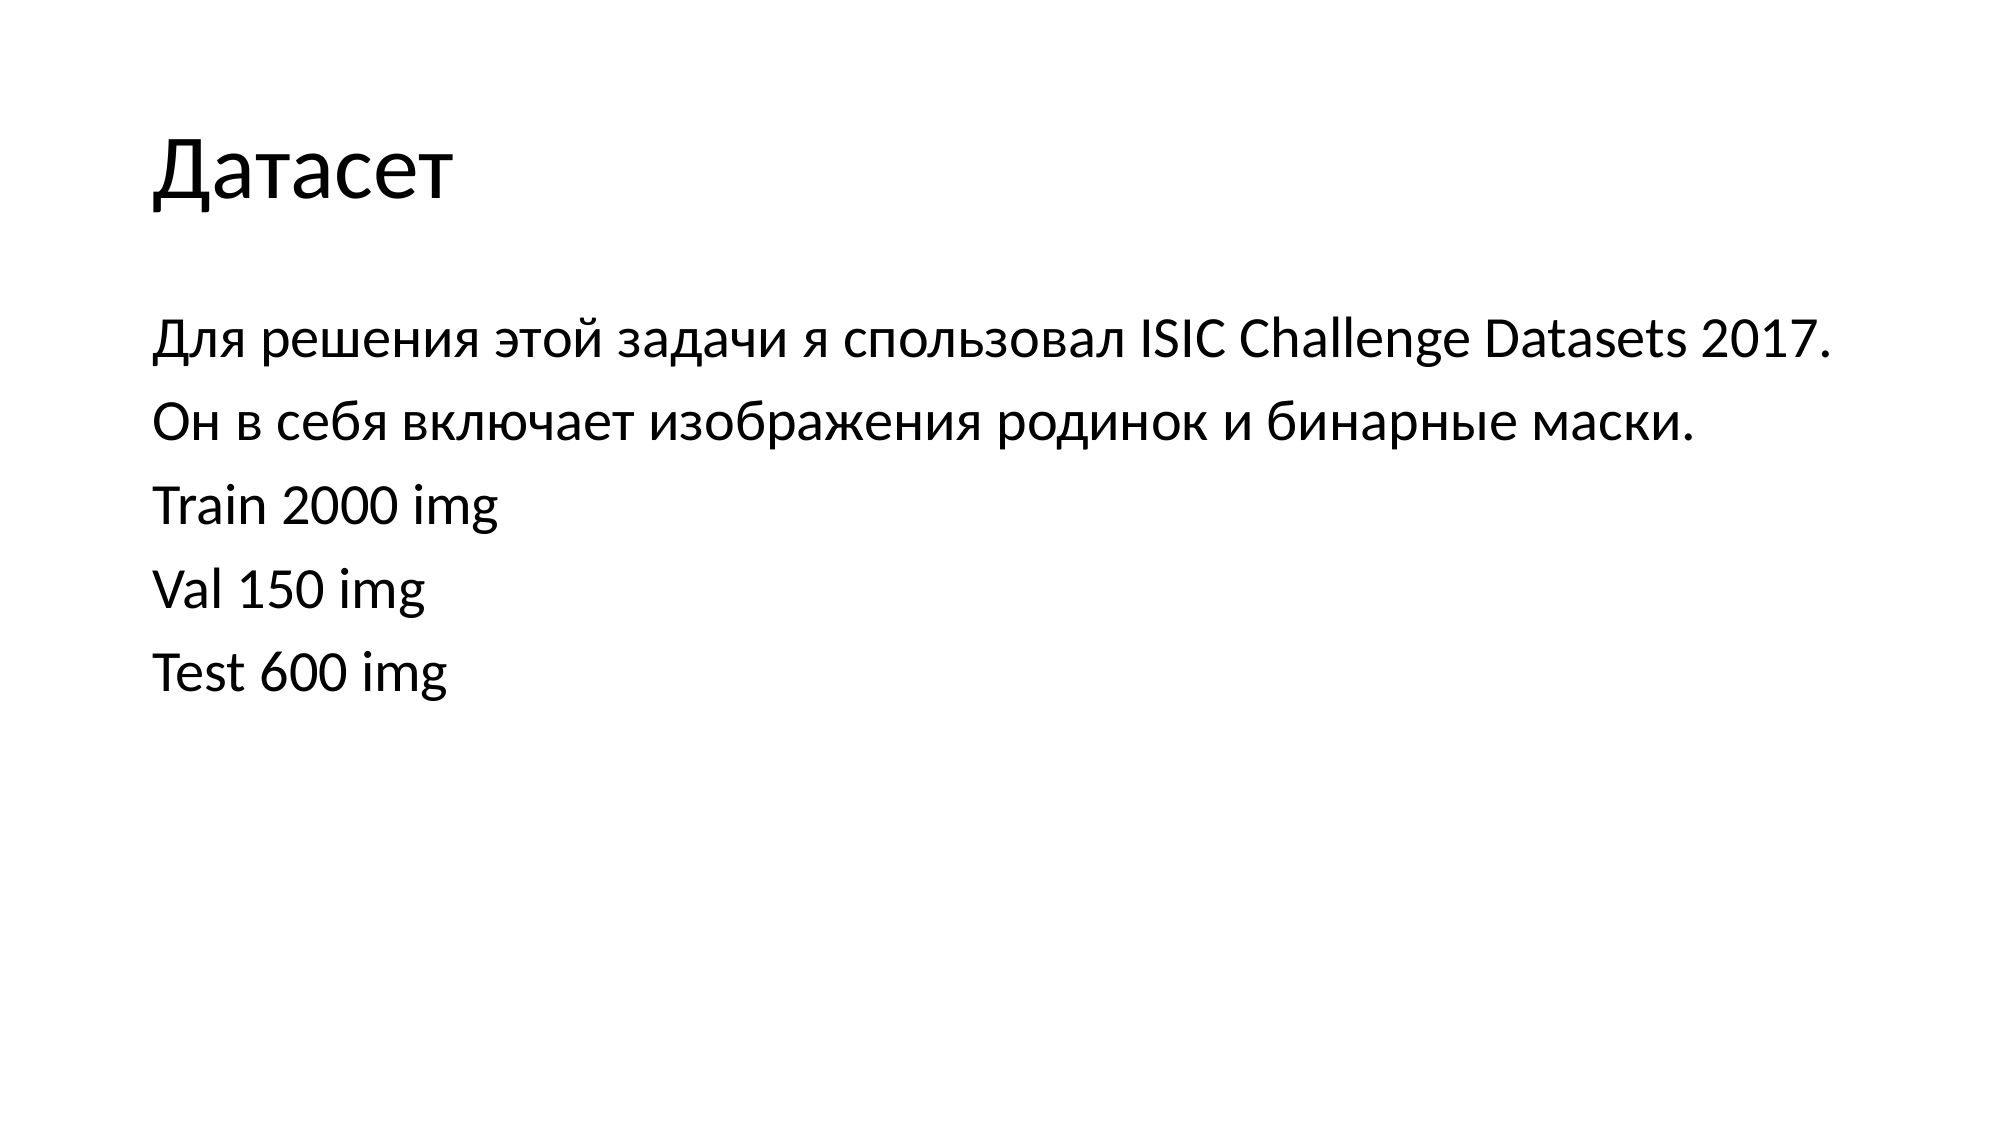

# Датасет
Для решения этой задачи я спользовал ISIC Challenge Datasets 2017.
Он в себя включает изображения родинок и бинарные маски.
Train 2000 img
Val 150 img
Test 600 img